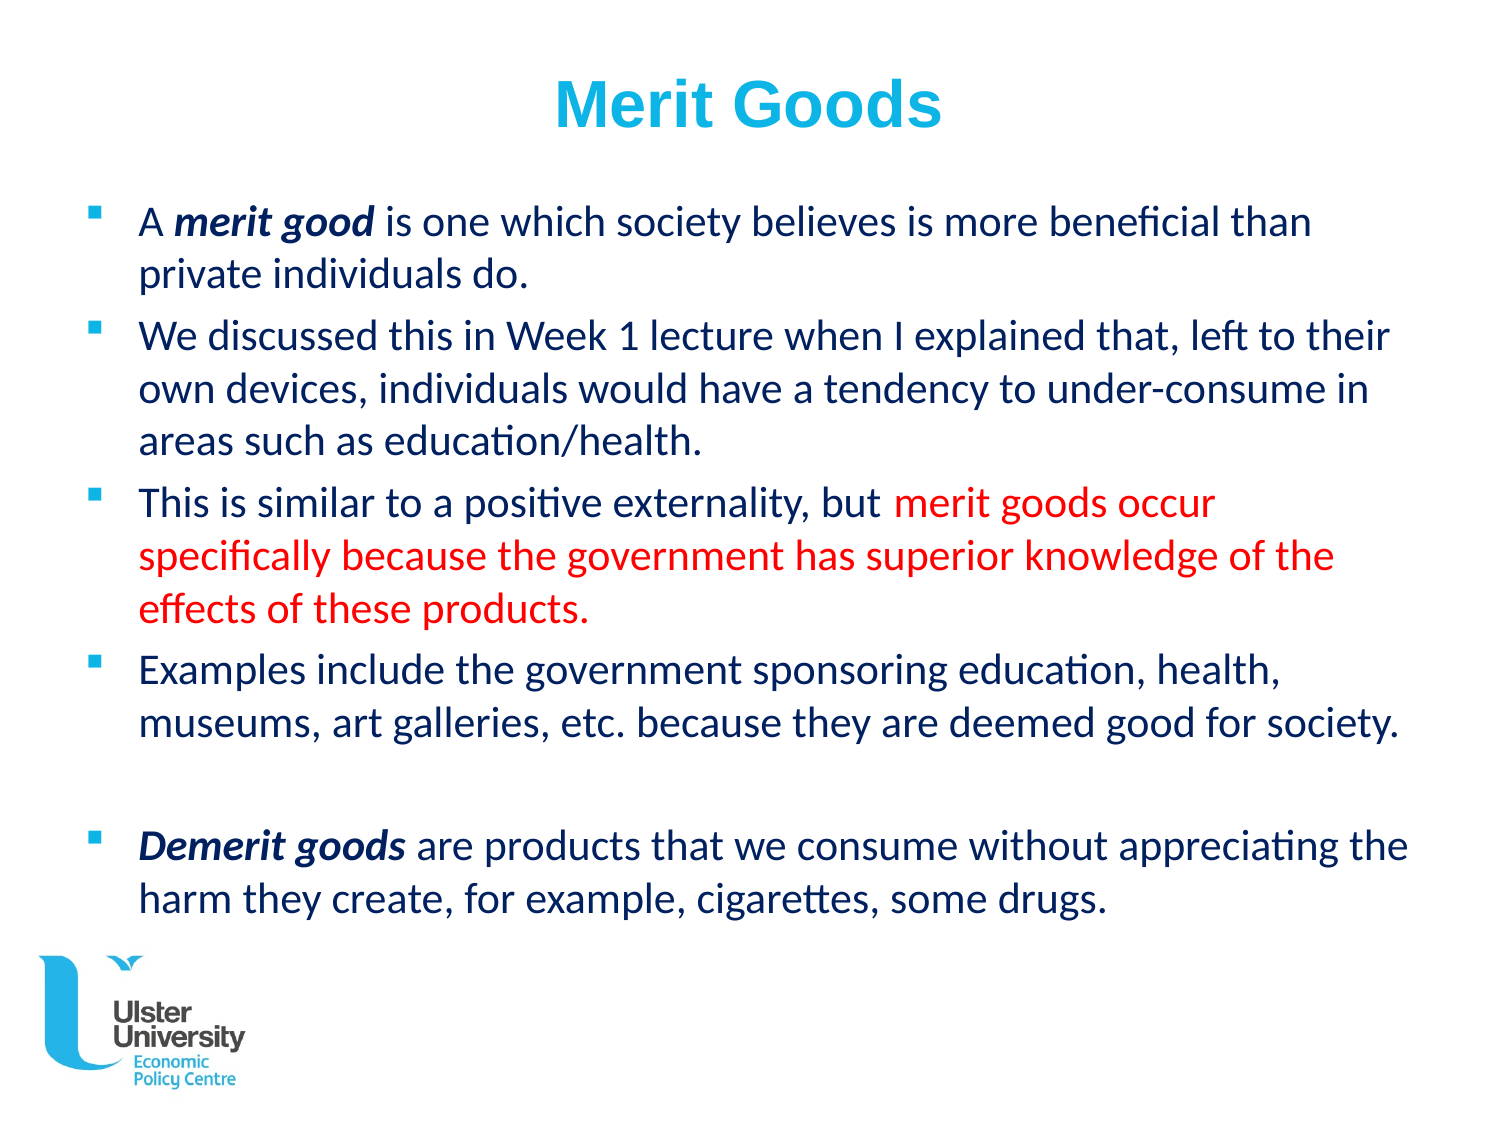

# Merit Goods
A merit good is one which society believes is more beneficial than private individuals do.
We discussed this in Week 1 lecture when I explained that, left to their own devices, individuals would have a tendency to under-consume in areas such as education/health.
This is similar to a positive externality, but merit goods occur specifically because the government has superior knowledge of the effects of these products.
Examples include the government sponsoring education, health, museums, art galleries, etc. because they are deemed good for society.

Demerit goods are products that we consume without appreciating the harm they create, for example, cigarettes, some drugs.